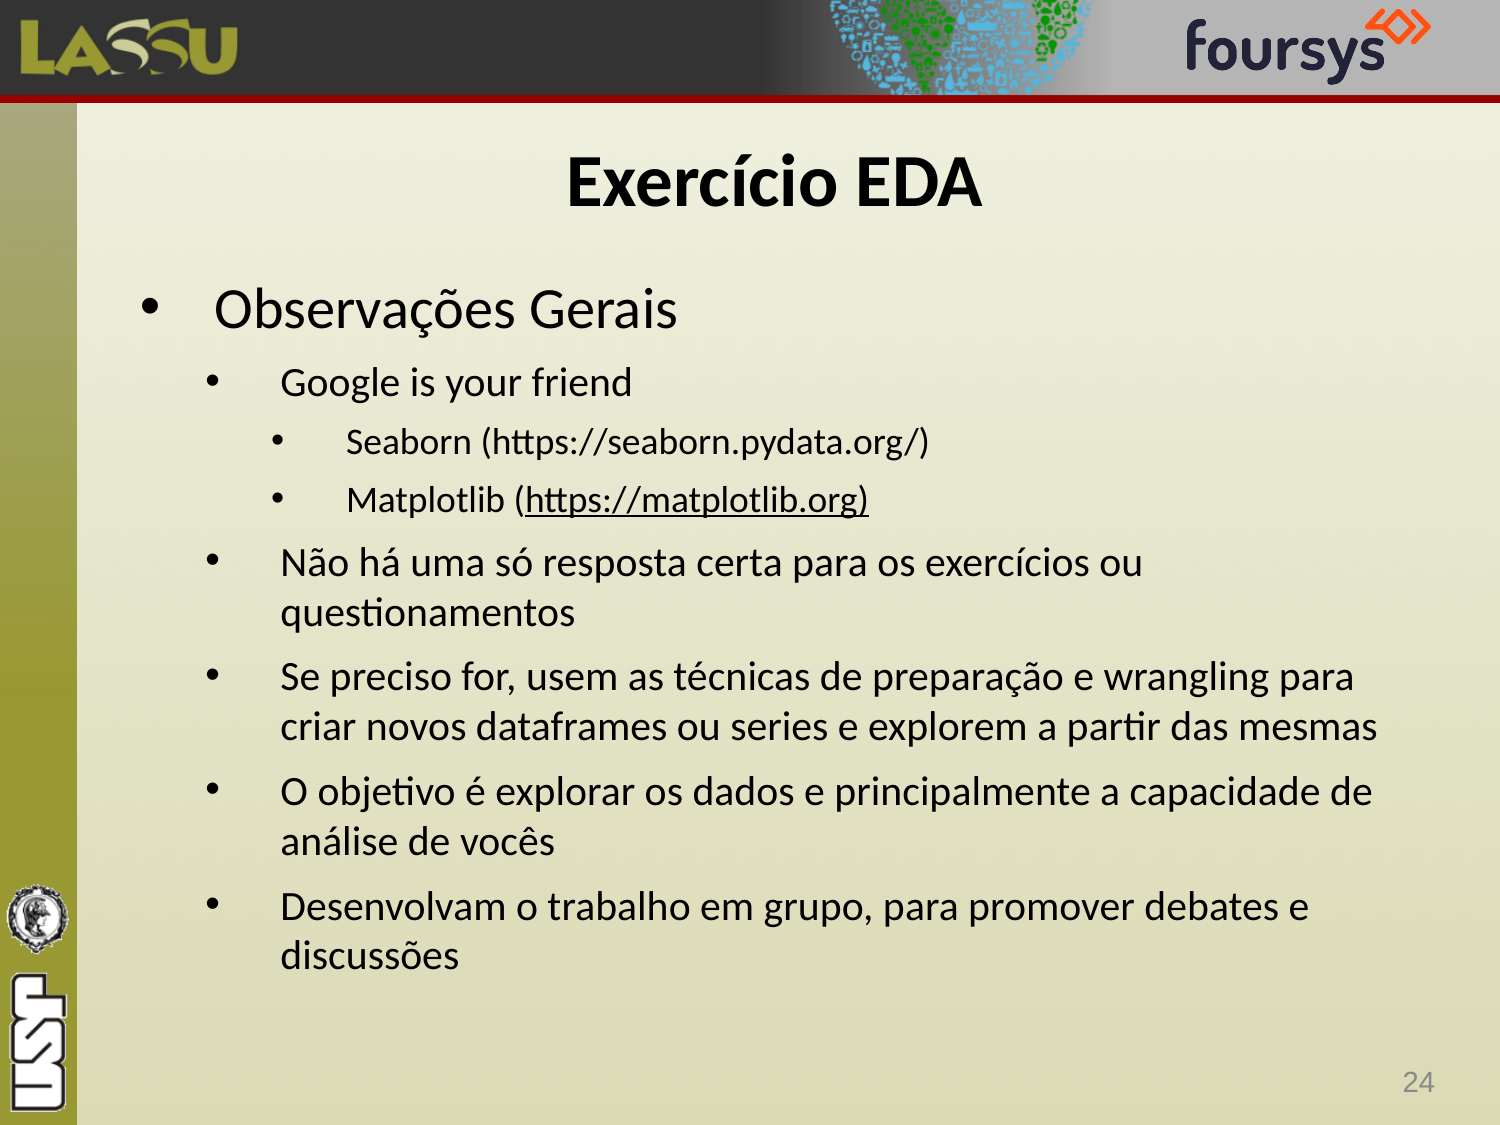

# Exercício EDA
Observações Gerais
Google is your friend
Seaborn (https://seaborn.pydata.org/)
Matplotlib (https://matplotlib.org)
Não há uma só resposta certa para os exercícios ou questionamentos
Se preciso for, usem as técnicas de preparação e wrangling para criar novos dataframes ou series e explorem a partir das mesmas
O objetivo é explorar os dados e principalmente a capacidade de análise de vocês
Desenvolvam o trabalho em grupo, para promover debates e discussões
24